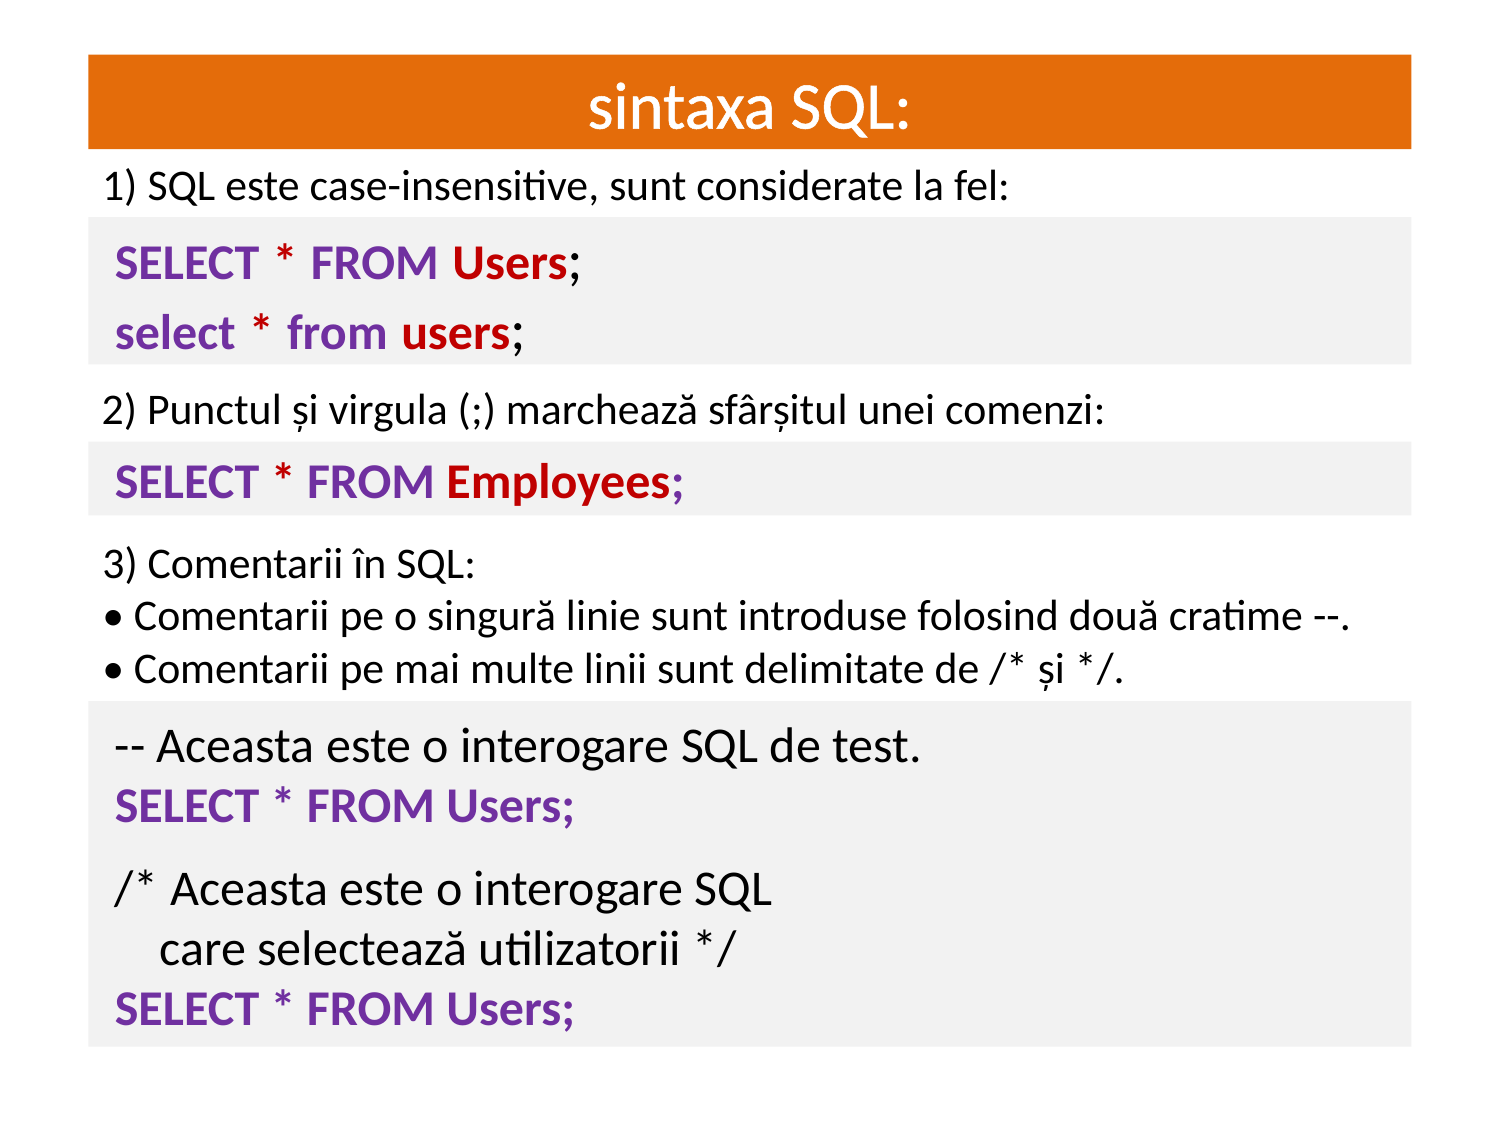

sintaxa SQL:
# JS = interactivitate dinamică
1) SQL este case-insensitive, sunt considerate la fel:
 SELECT * FROM Users;
 select * from users;
2) Punctul și virgula (;) marchează sfârșitul unei comenzi:
 SELECT * FROM Employees;
3) Comentarii în SQL:
• Comentarii pe o singură linie sunt introduse folosind două cratime --.
• Comentarii pe mai multe linii sunt delimitate de /* și */.
 -- Aceasta este o interogare SQL de test.
 SELECT * FROM Users;

 /* Aceasta este o interogare SQL
     care selectează utilizatorii */
 SELECT * FROM Users;